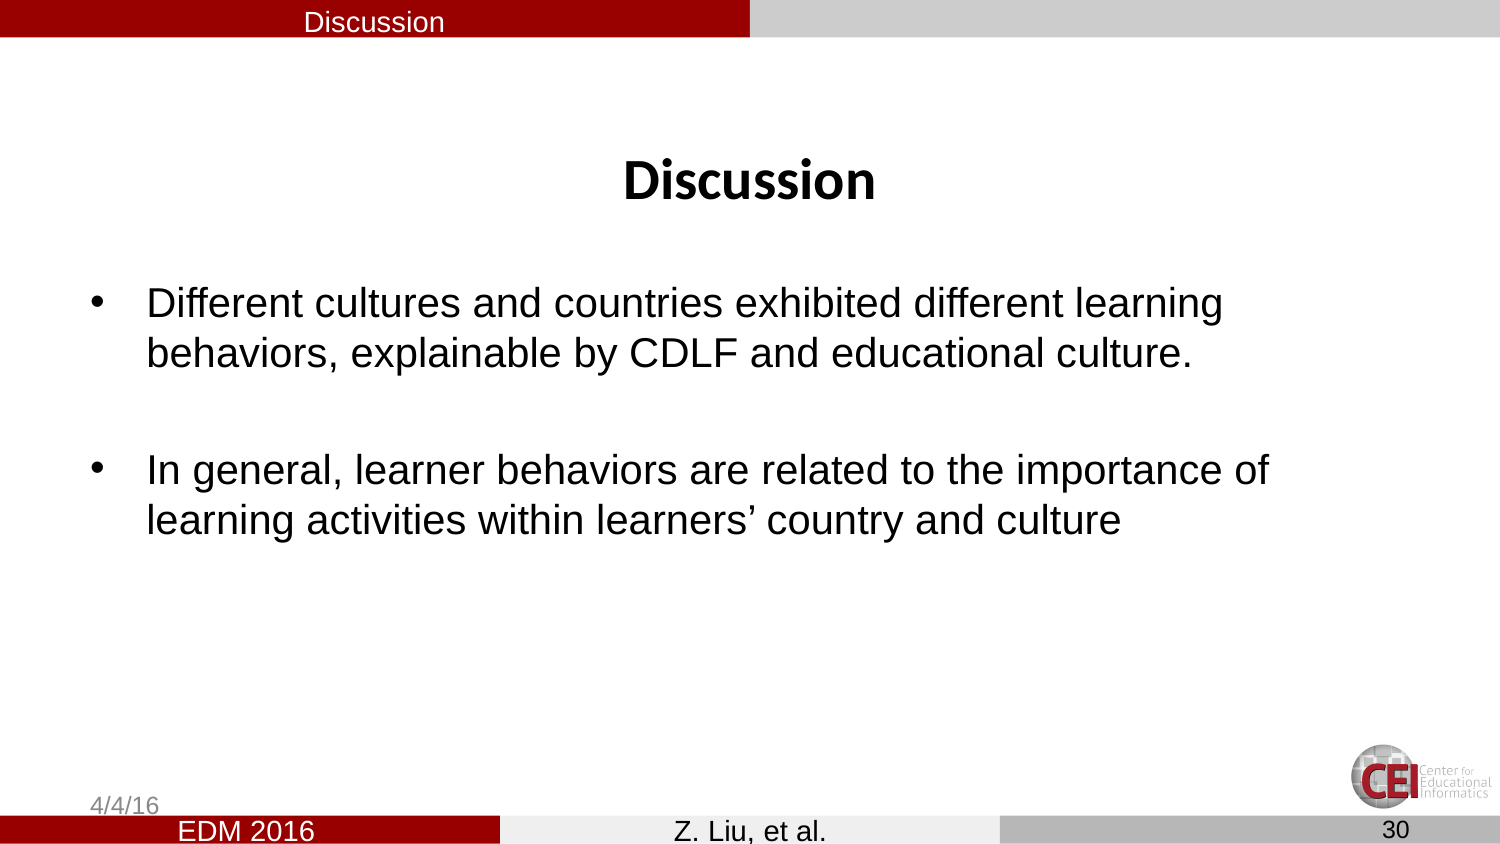

Discussion
# Discussion
Different cultures and countries exhibited different learning behaviors, explainable by CDLF and educational culture.

In general, learner behaviors are related to the importance of learning activities within learners’ country and culture

4/4/16
Z. Liu, et al.
EDM 2016
30